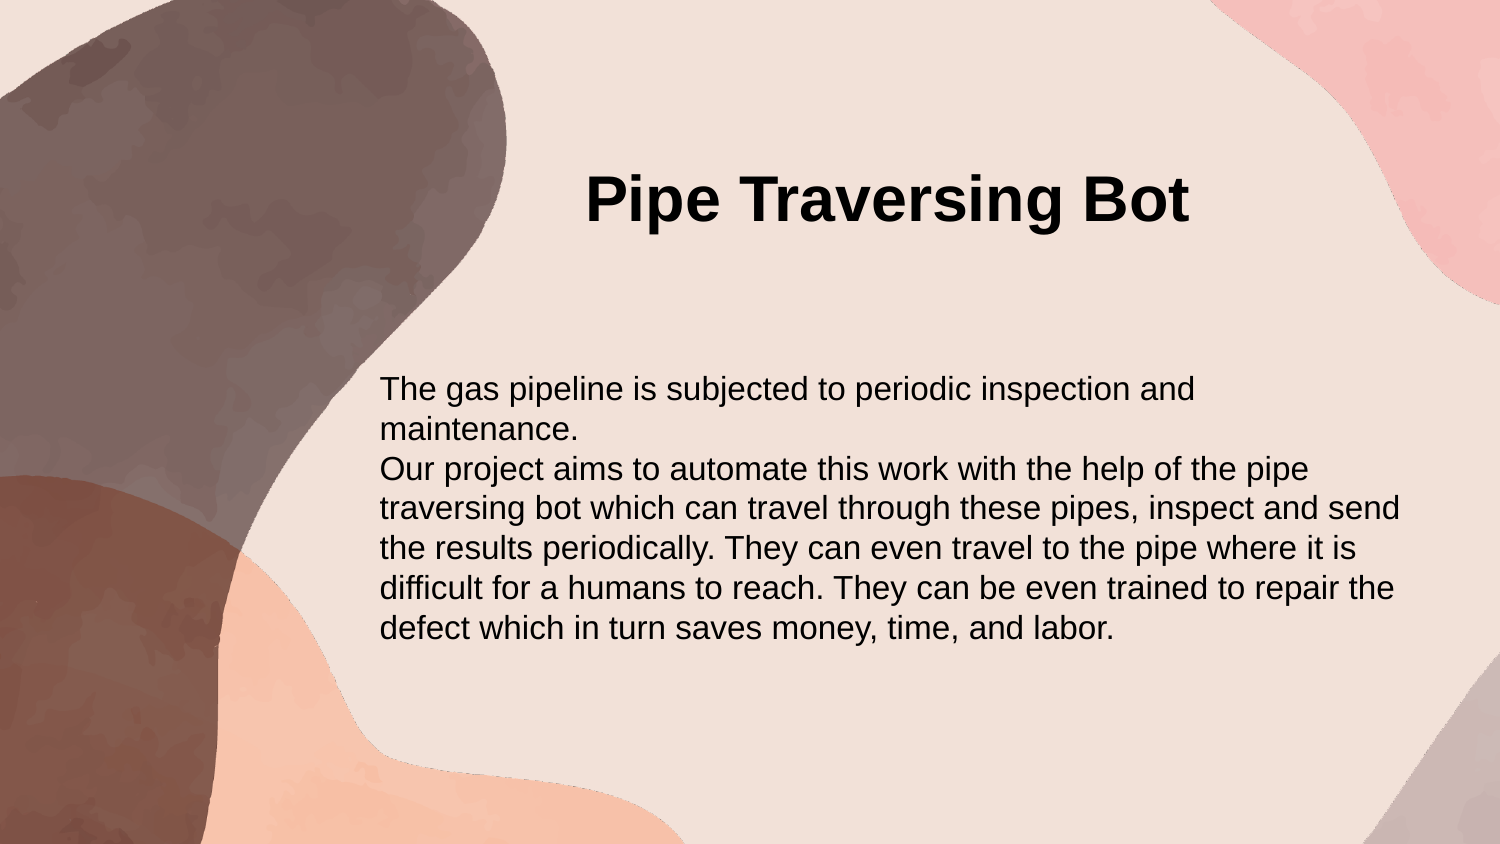

Pipe Traversing Bot
The gas pipeline is subjected to periodic inspection and maintenance.
Our project aims to automate this work with the help of the pipe traversing bot which can travel through these pipes, inspect and send the results periodically. They can even travel to the pipe where it is difficult for a humans to reach. They can be even trained to repair the defect which in turn saves money, time, and labor.